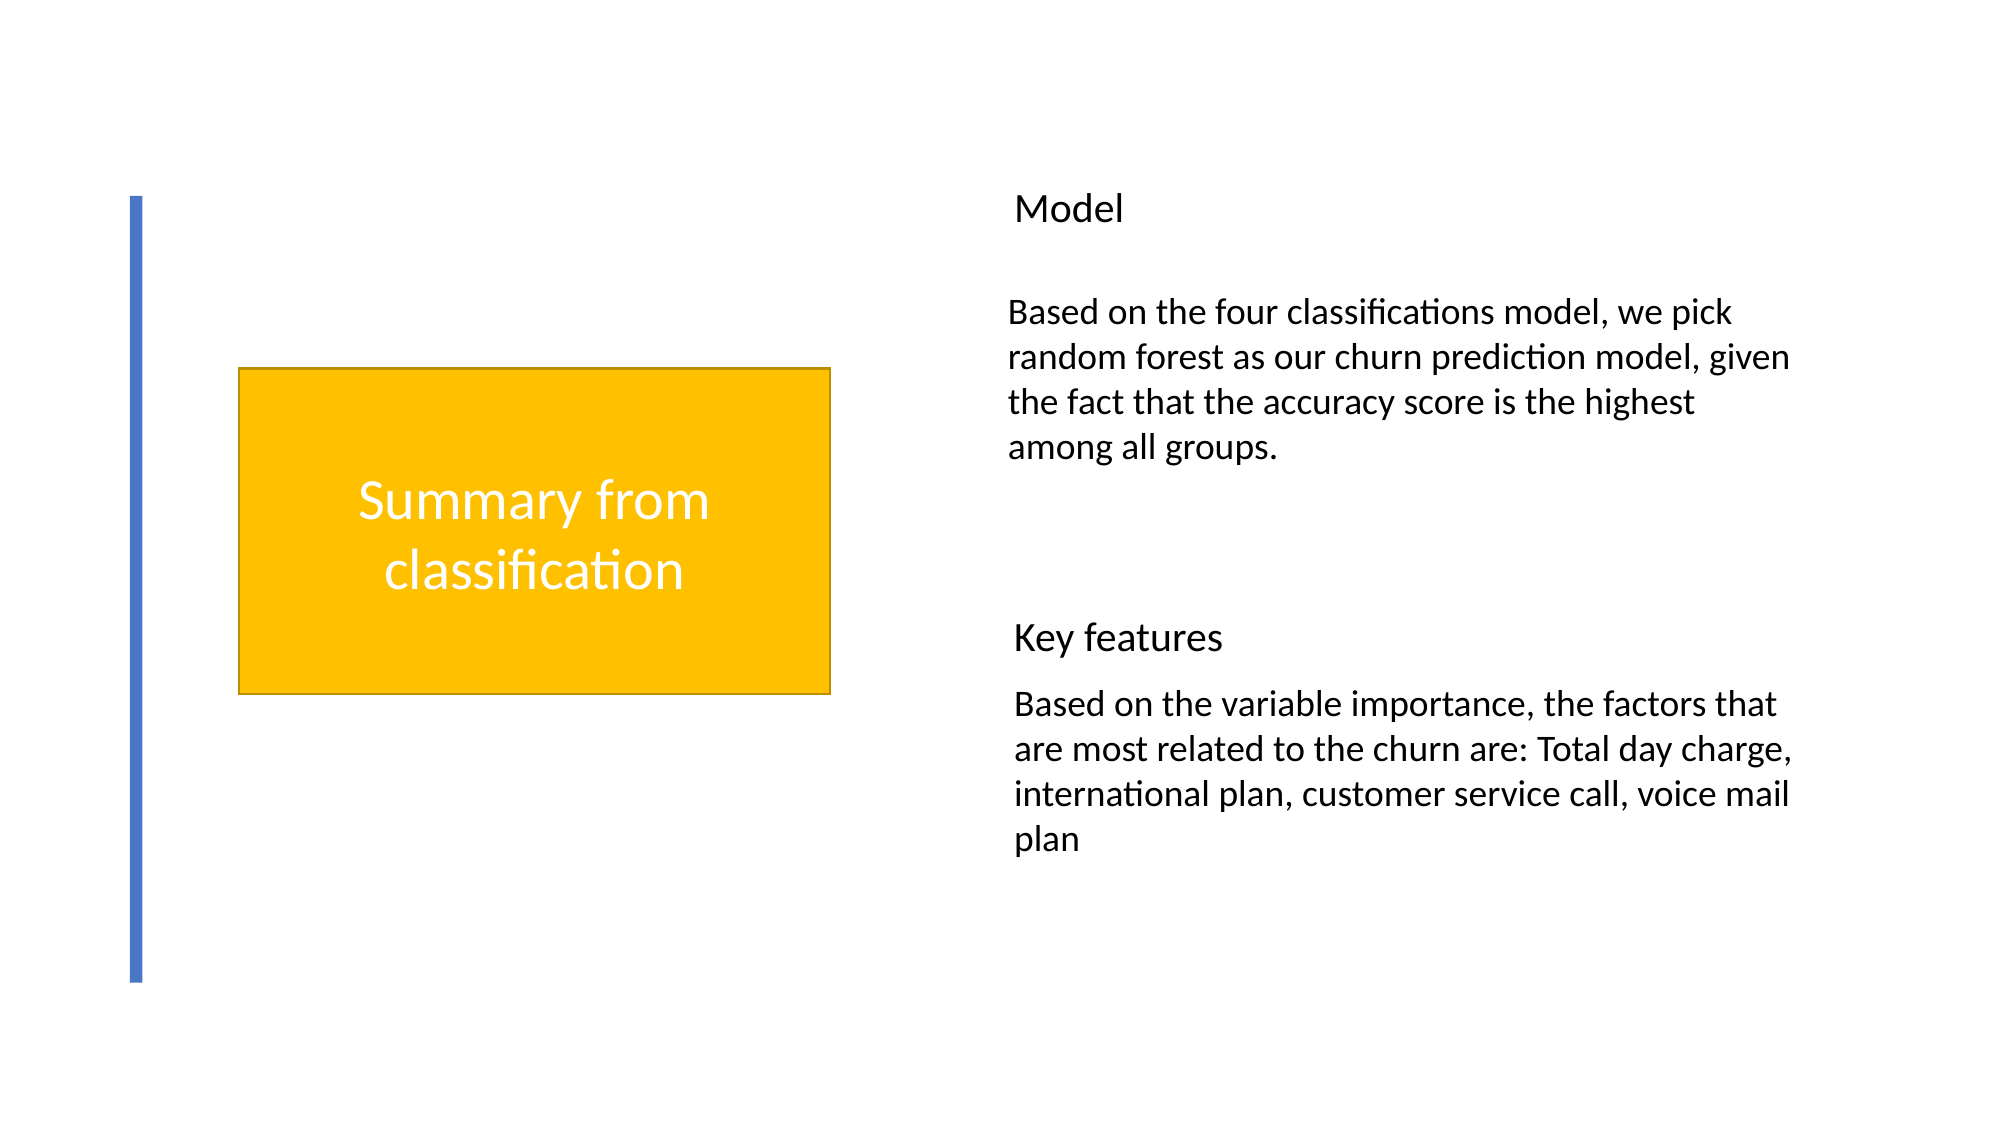

Model
Based on the four classifications model, we pick random forest as our churn prediction model, given the fact that the accuracy score is the highest among all groups.
Summary from classification
Key features
Based on the variable importance, the factors that are most related to the churn are: Total day charge, international plan, customer service call, voice mail plan